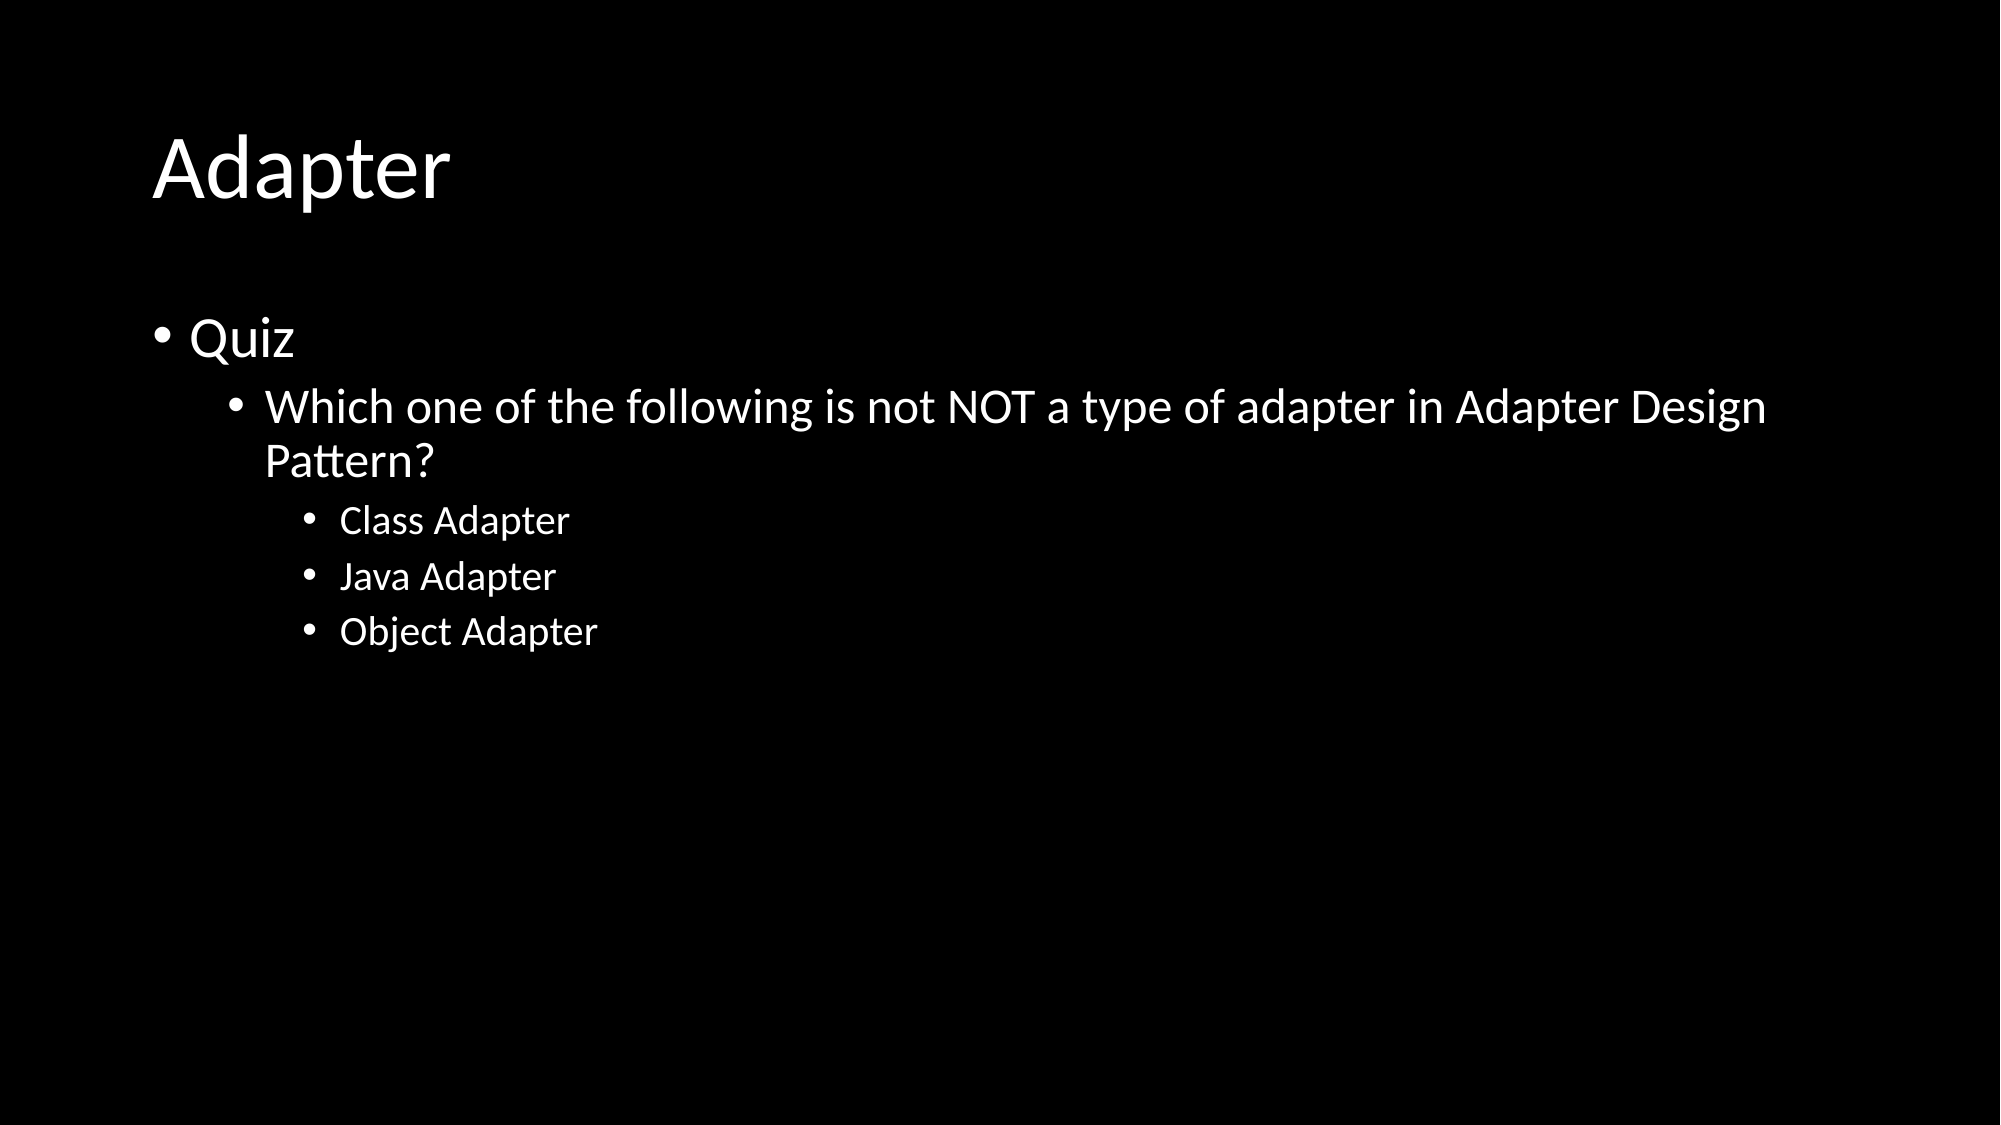

# Adapter
Quiz
Which one of the following is not NOT a type of adapter in Adapter Design Pattern?
Class Adapter
Java Adapter
Object Adapter